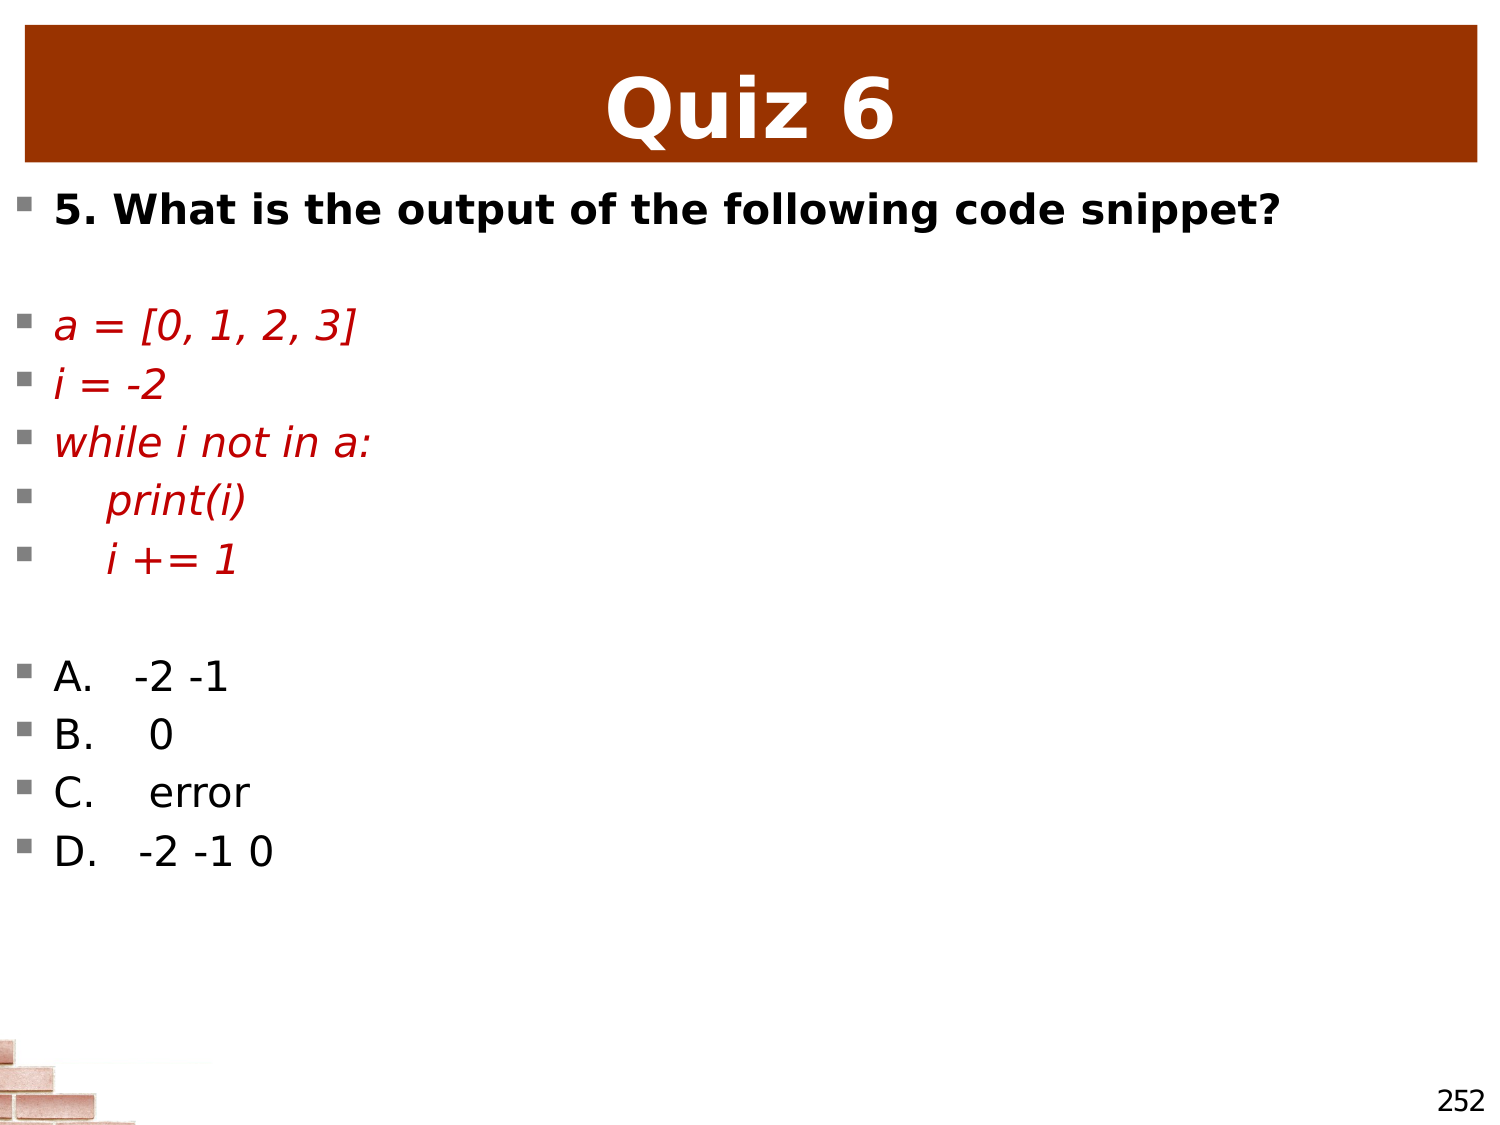

# Quiz 6
5. What is the output of the following code snippet?

a = [0, 1, 2, 3]
i = -2
while i not in a:
    print(i)
    i += 1

A.   -2 -1
B.    0
C.    error
D.   -2 -1 0
252